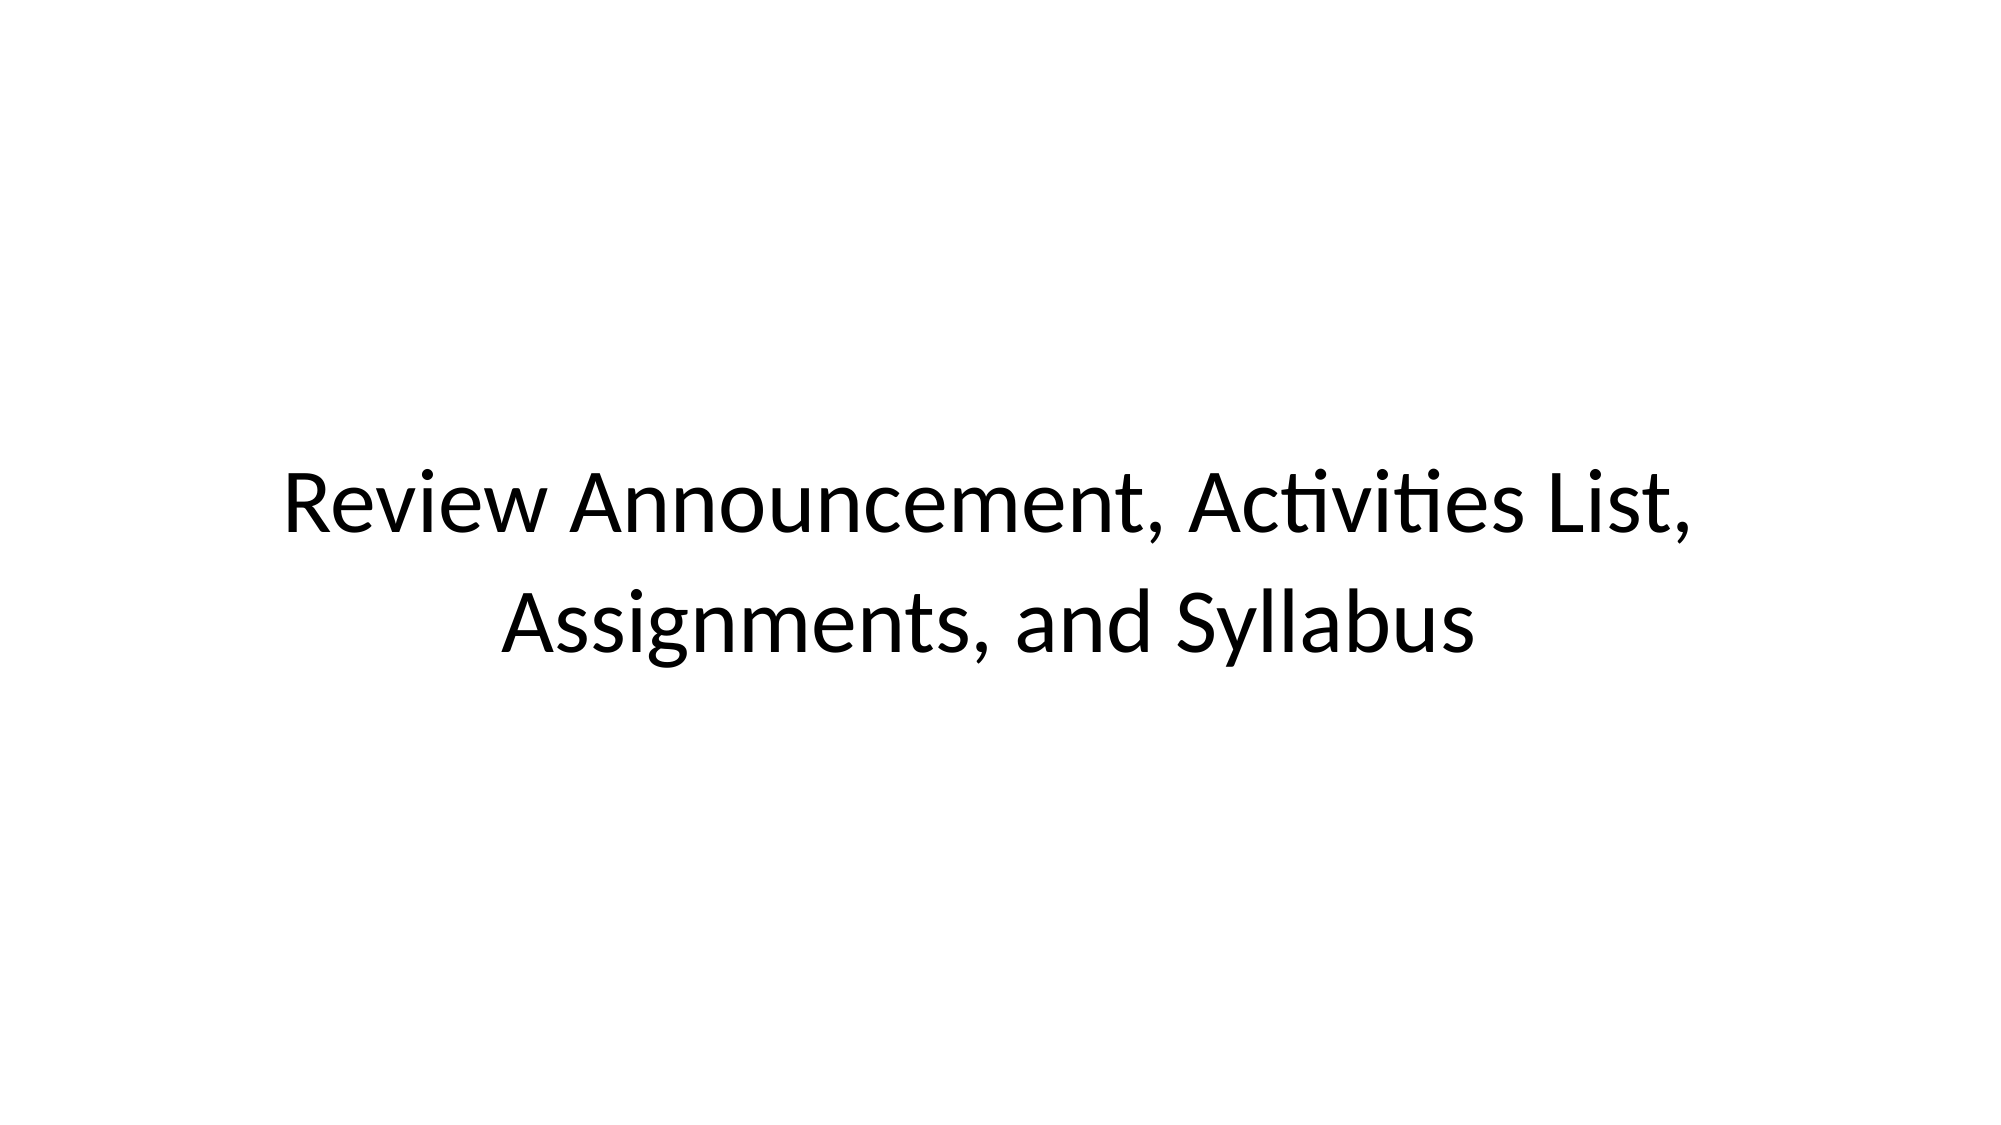

Review Announcement, Activities List,
Assignments, and Syllabus